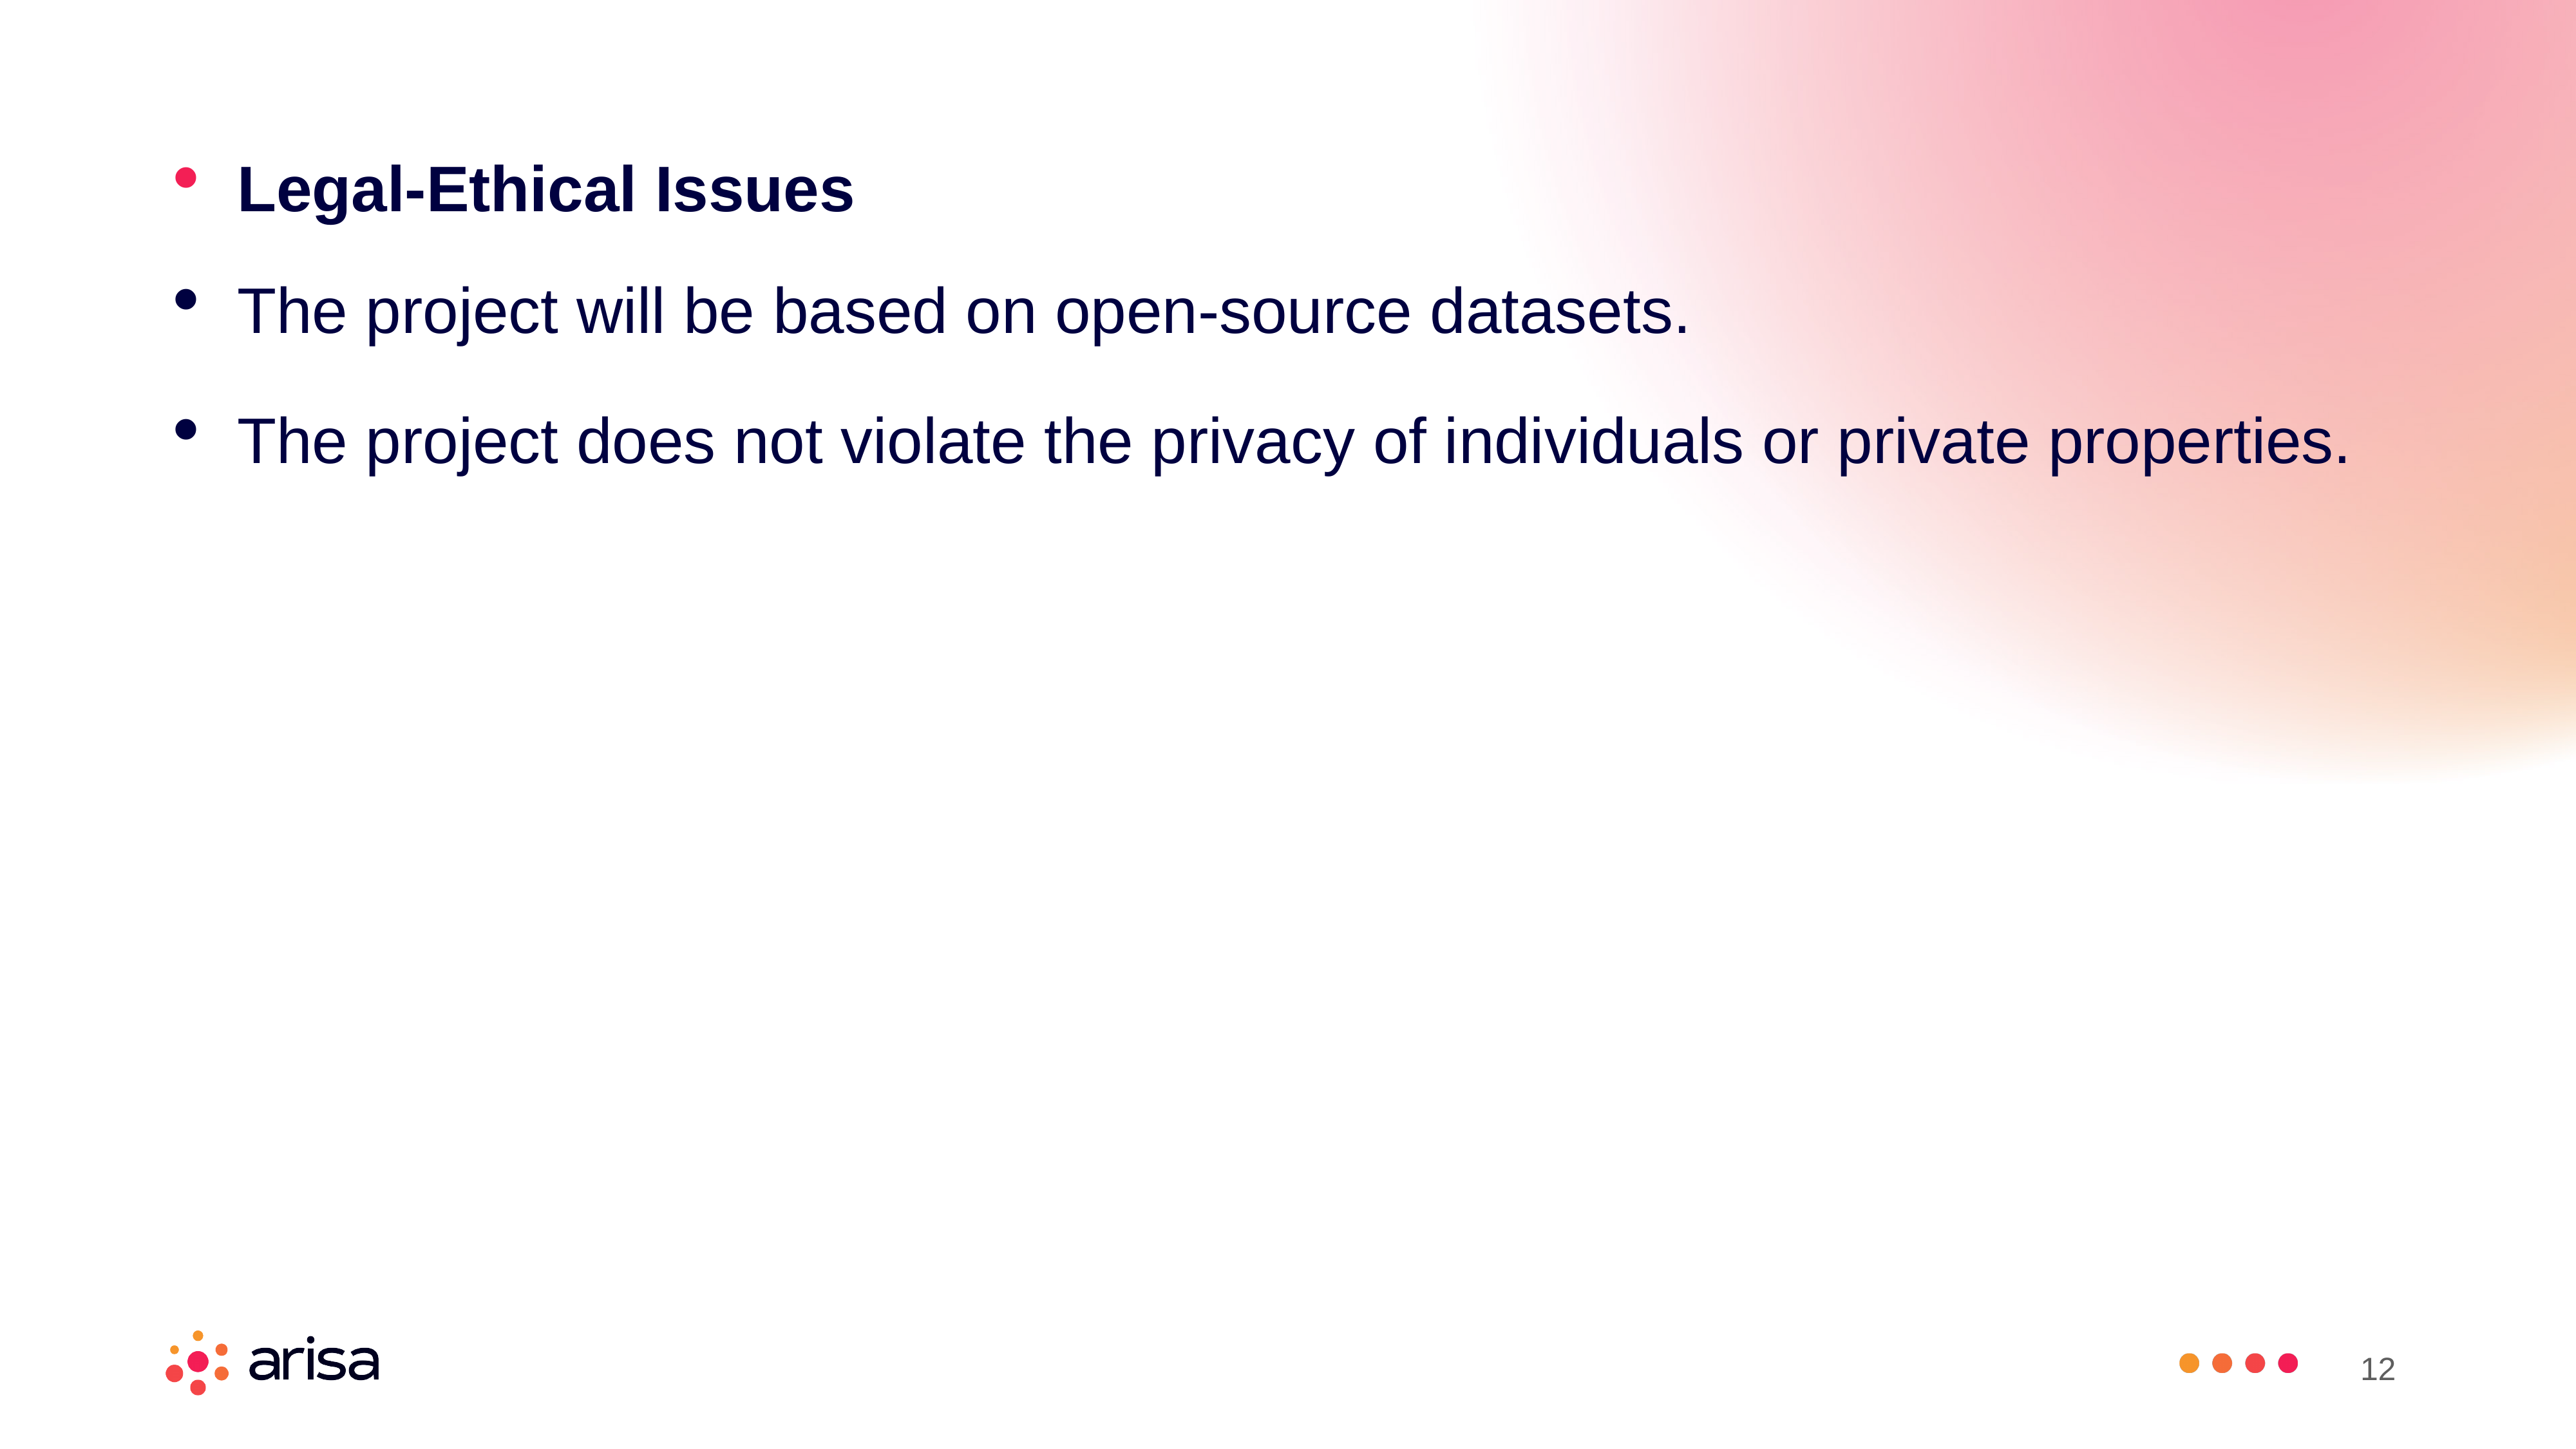

Legal-Ethical Issues
The project will be based on open-source datasets.
The project does not violate the privacy of individuals or private properties.
12